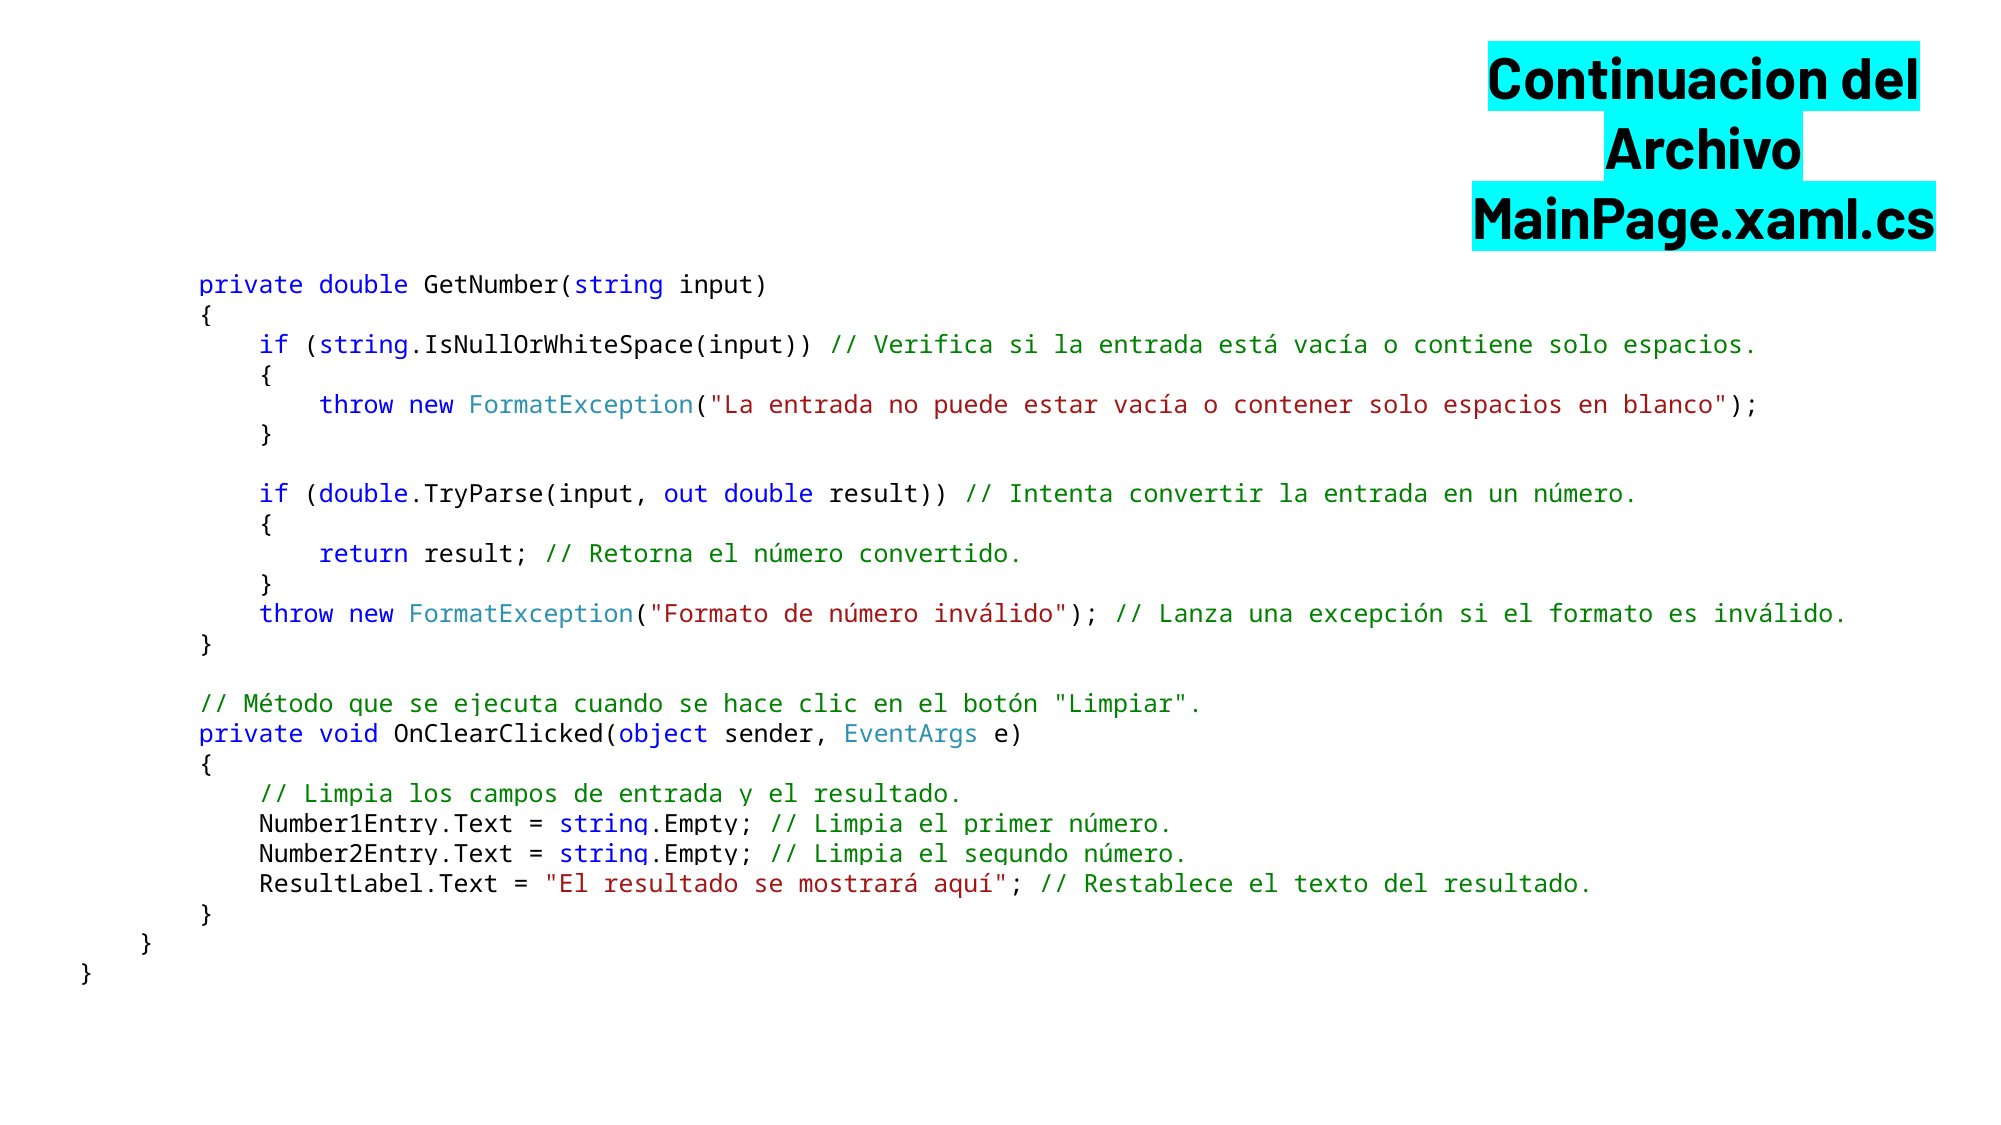

Continuacion del Archivo MainPage.xaml.cs
        private double GetNumber(string input)
        {
            if (string.IsNullOrWhiteSpace(input)) // Verifica si la entrada está vacía o contiene solo espacios.
            {
                throw new FormatException("La entrada no puede estar vacía o contener solo espacios en blanco");
            }

            if (double.TryParse(input, out double result)) // Intenta convertir la entrada en un número.
            {
                return result; // Retorna el número convertido.
            }
            throw new FormatException("Formato de número inválido"); // Lanza una excepción si el formato es inválido.
        }

        // Método que se ejecuta cuando se hace clic en el botón "Limpiar".
        private void OnClearClicked(object sender, EventArgs e)
        {
            // Limpia los campos de entrada y el resultado.
            Number1Entry.Text = string.Empty; // Limpia el primer número.
            Number2Entry.Text = string.Empty; // Limpia el segundo número.
            ResultLabel.Text = "El resultado se mostrará aquí"; // Restablece el texto del resultado.
        }
    }
}